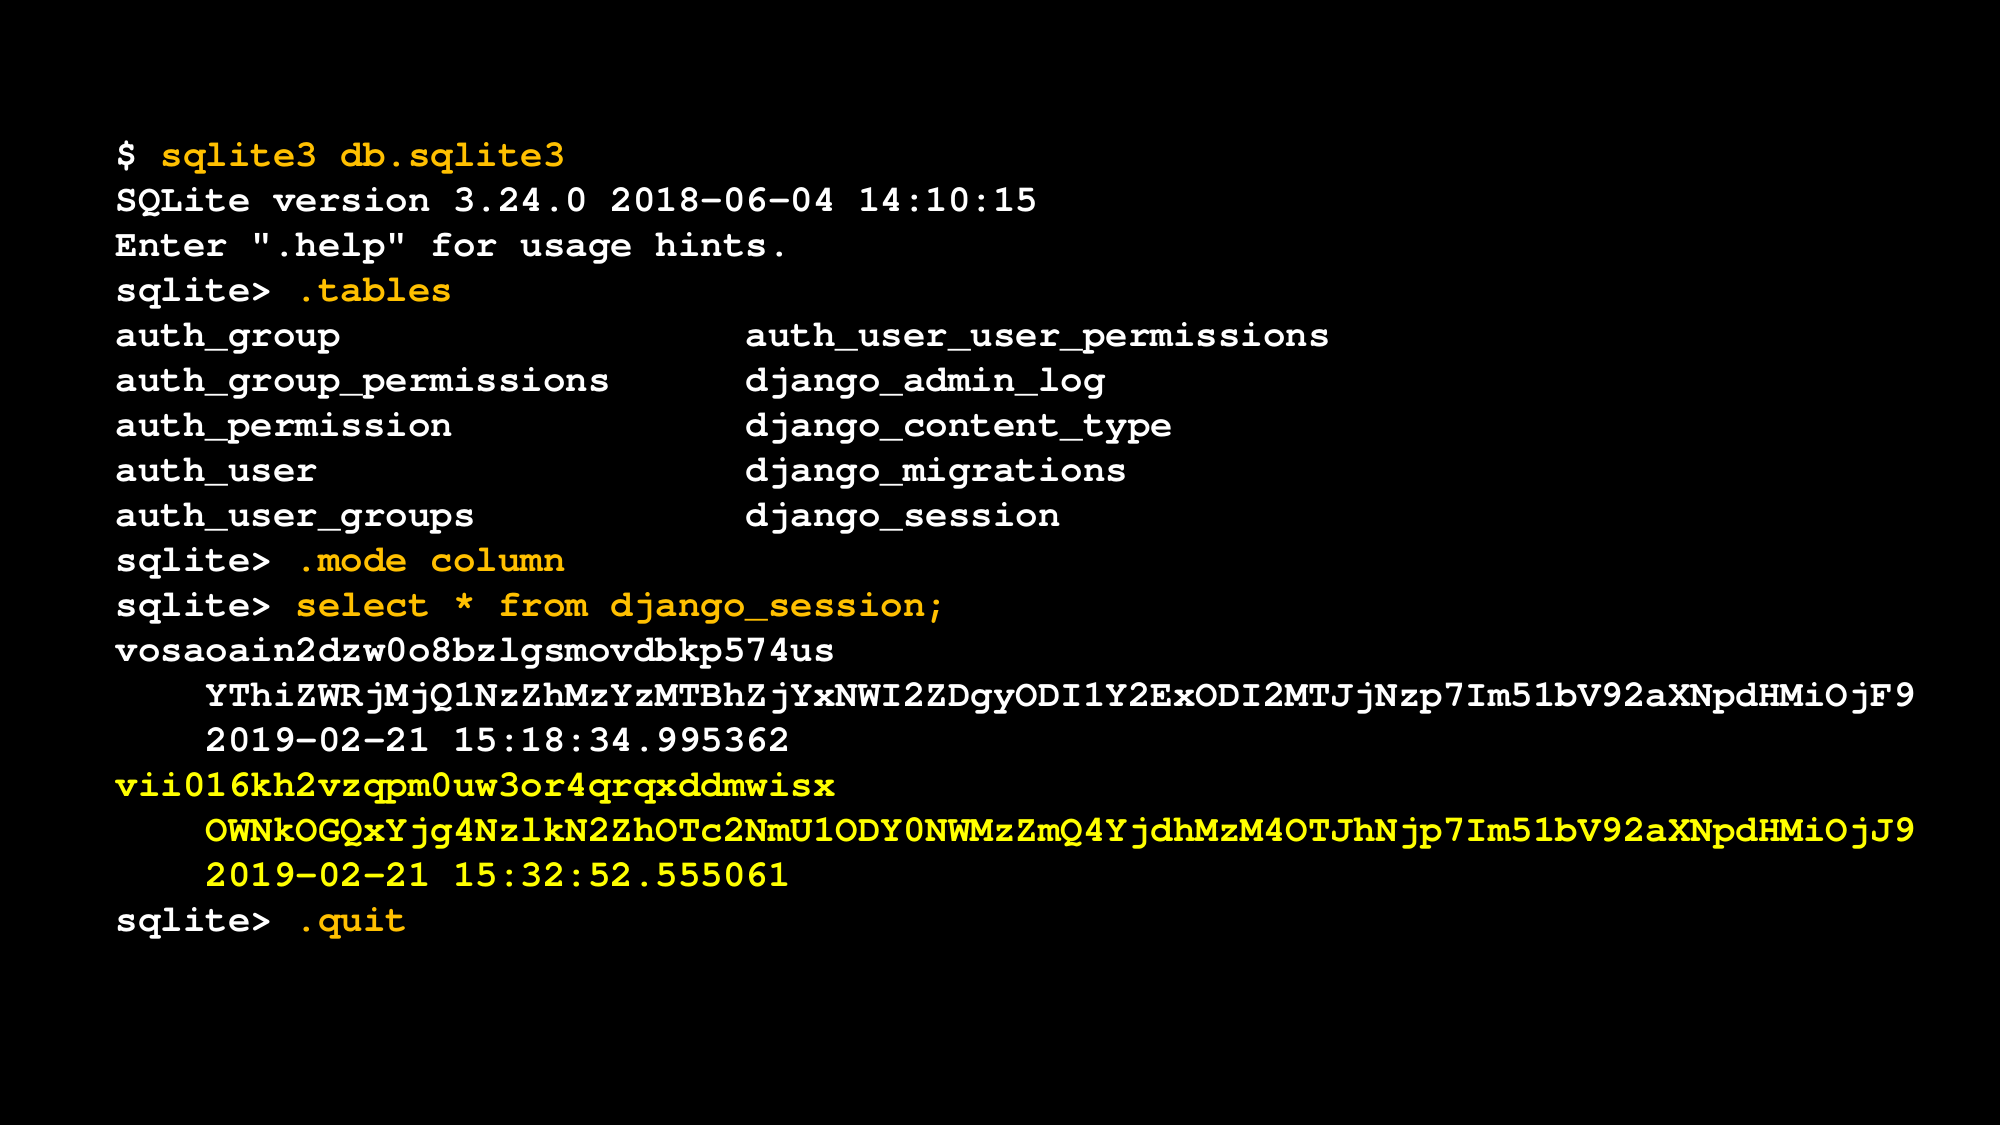

$ sqlite3 db.sqlite3
SQLite version 3.24.0 2018-06-04 14:10:15
Enter ".help" for usage hints.
sqlite> .tables
auth_group                  auth_user_user_permissions
auth_group_permissions      django_admin_log
auth_permission             django_content_type
auth_user                   django_migrations
auth_user_groups            django_session
sqlite> .mode column
sqlite> select * from django_session;
vosaoain2dzw0o8bzlgsmovdbkp574us
    YThiZWRjMjQ1NzZhMzYzMTBhZjYxNWI2ZDgyODI1Y2ExODI2MTJjNzp7Im51bV92aXNpdHMiOjF9
    2019-02-21 15:18:34.995362
vii016kh2vzqpm0uw3or4qrqxddmwisx
    OWNkOGQxYjg4NzlkN2ZhOTc2NmU1ODY0NWMzZmQ4YjdhMzM4OTJhNjp7Im51bV92aXNpdHMiOjJ9
    2019-02-21 15:32:52.555061
sqlite> .quit